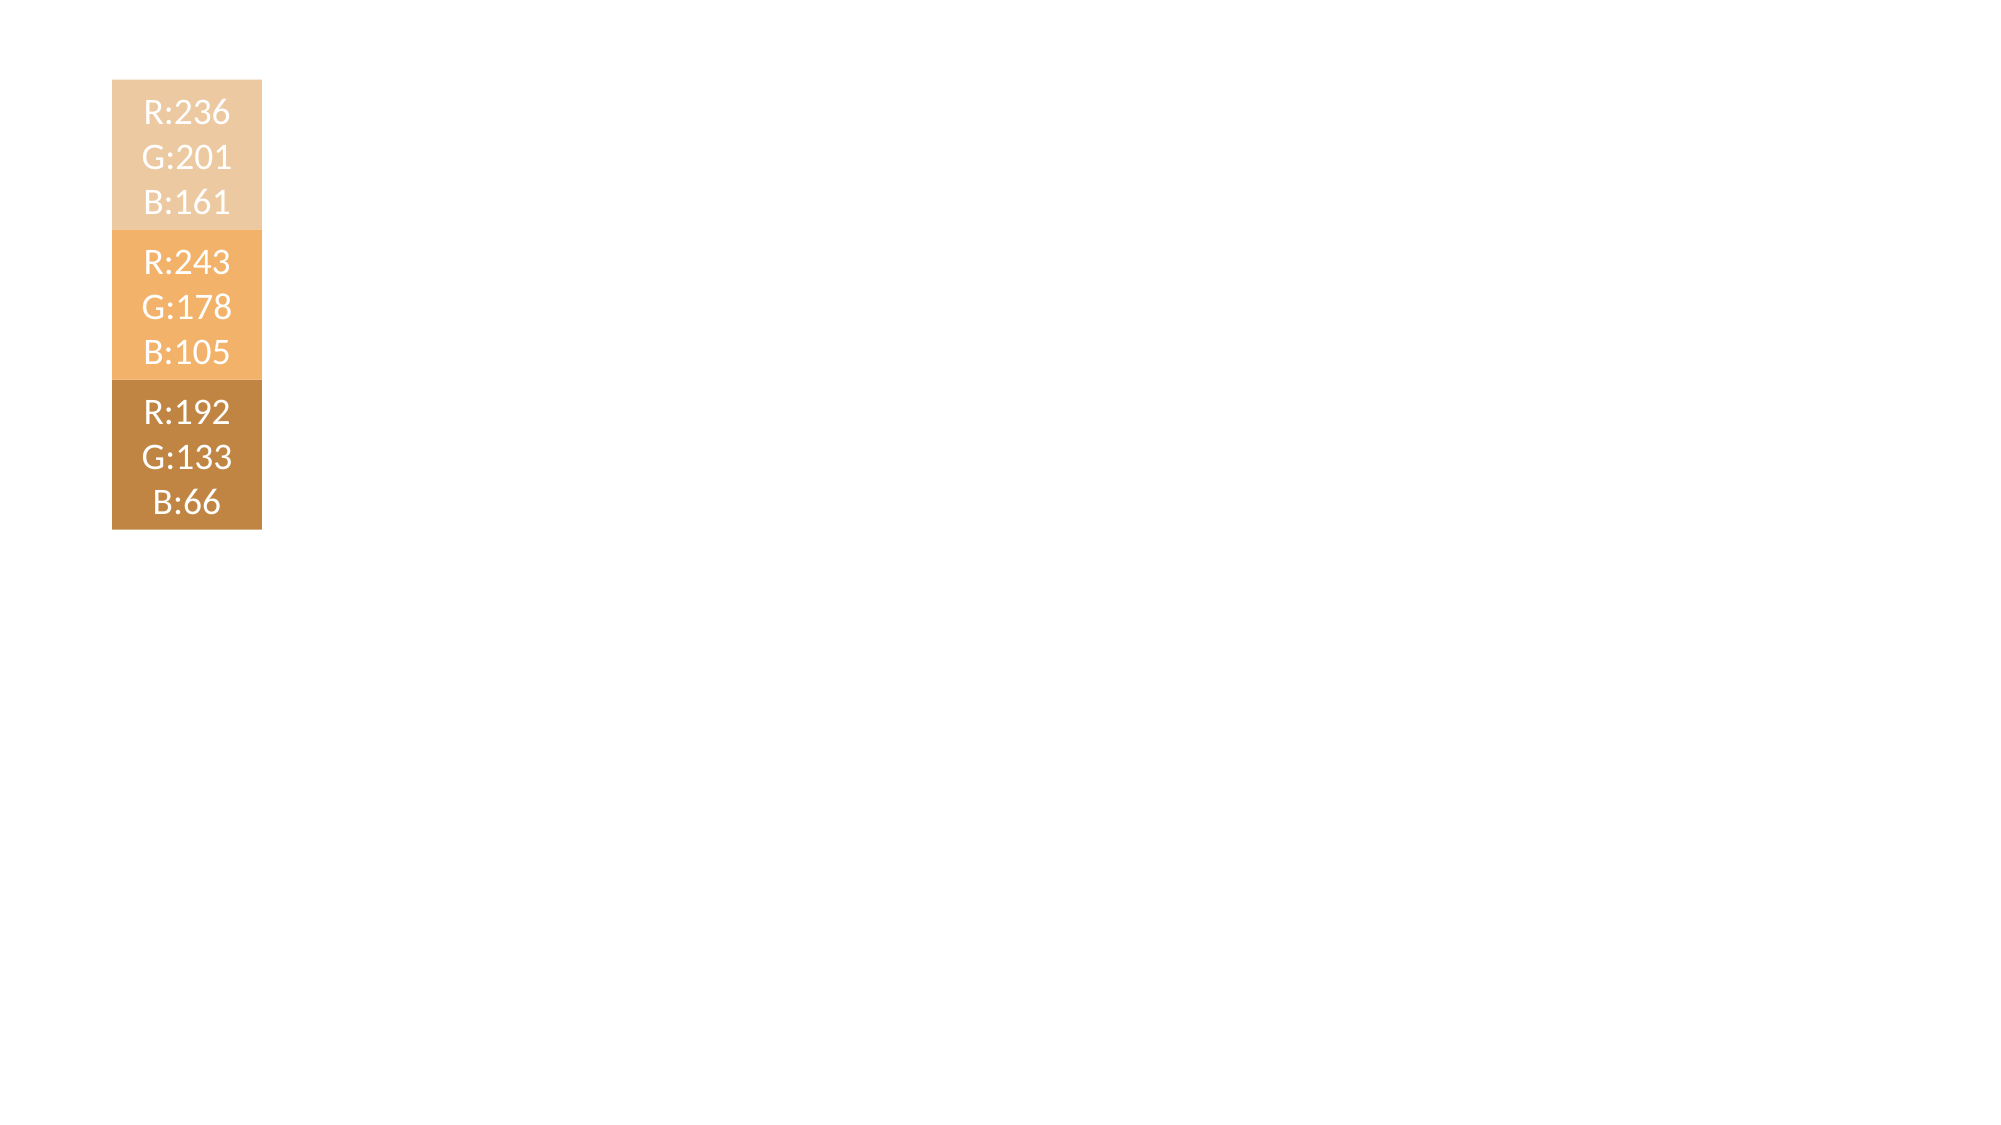

R:236 G:201 B:161
R:243 G:178 B:105
R:192 G:133 B:66